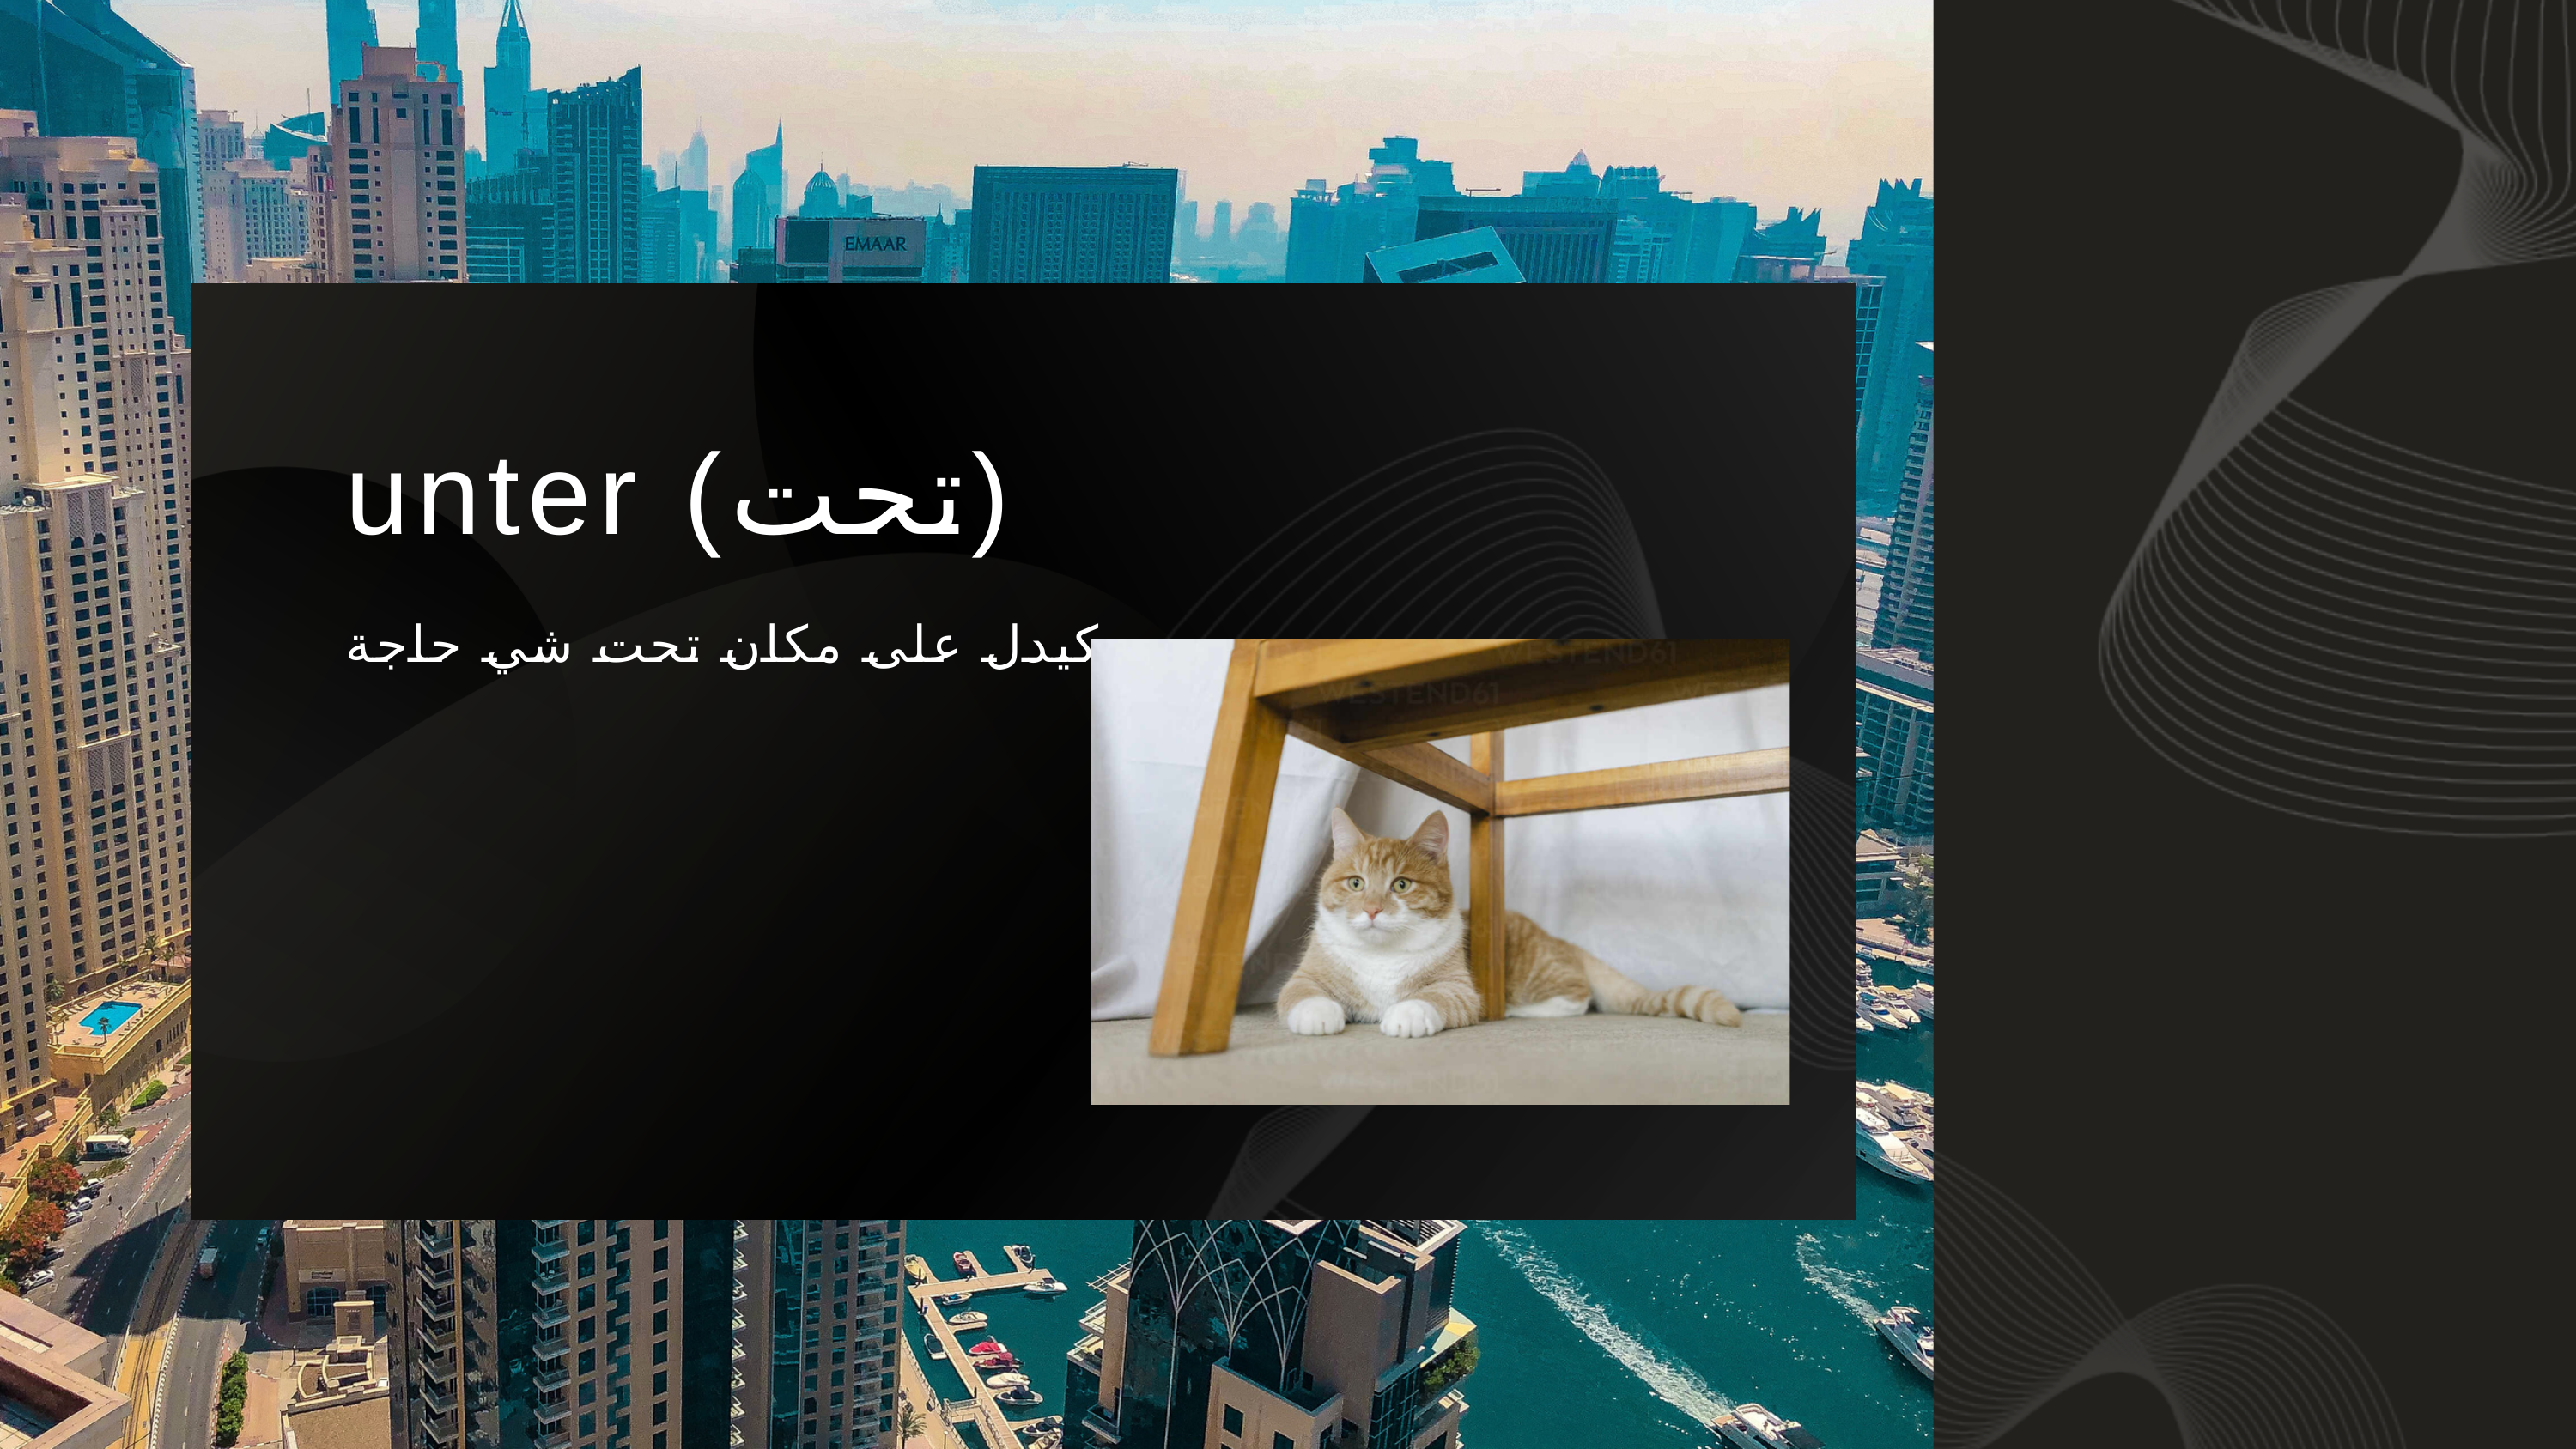

unter (تحت)

كيدل على مكان تحت شي حاجة